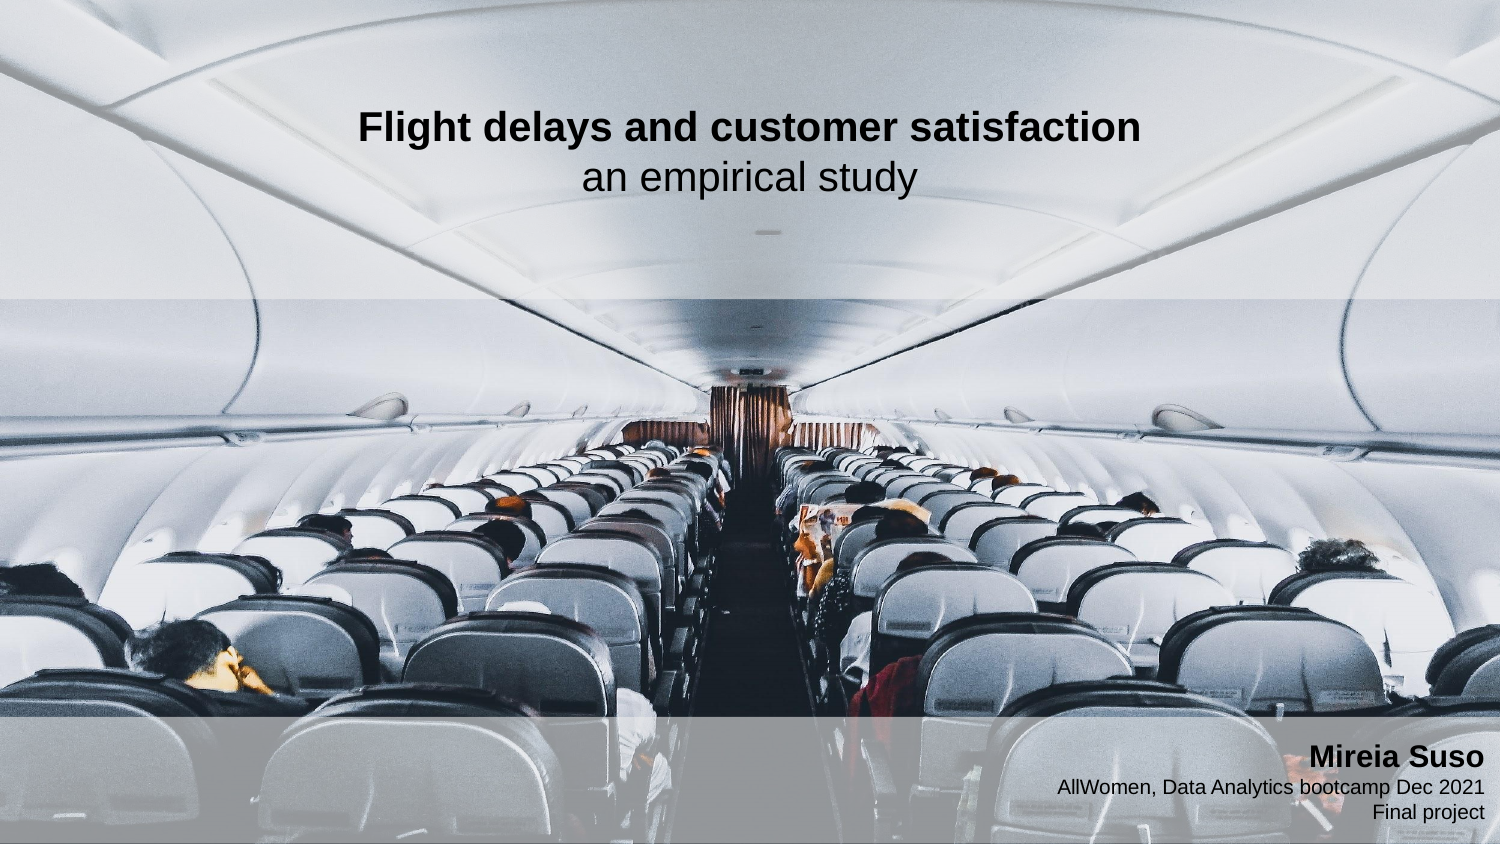

Flight delays and customer satisfaction
an empirical study
Mireia Suso
AllWomen, Data Analytics bootcamp Dec 2021
Final project